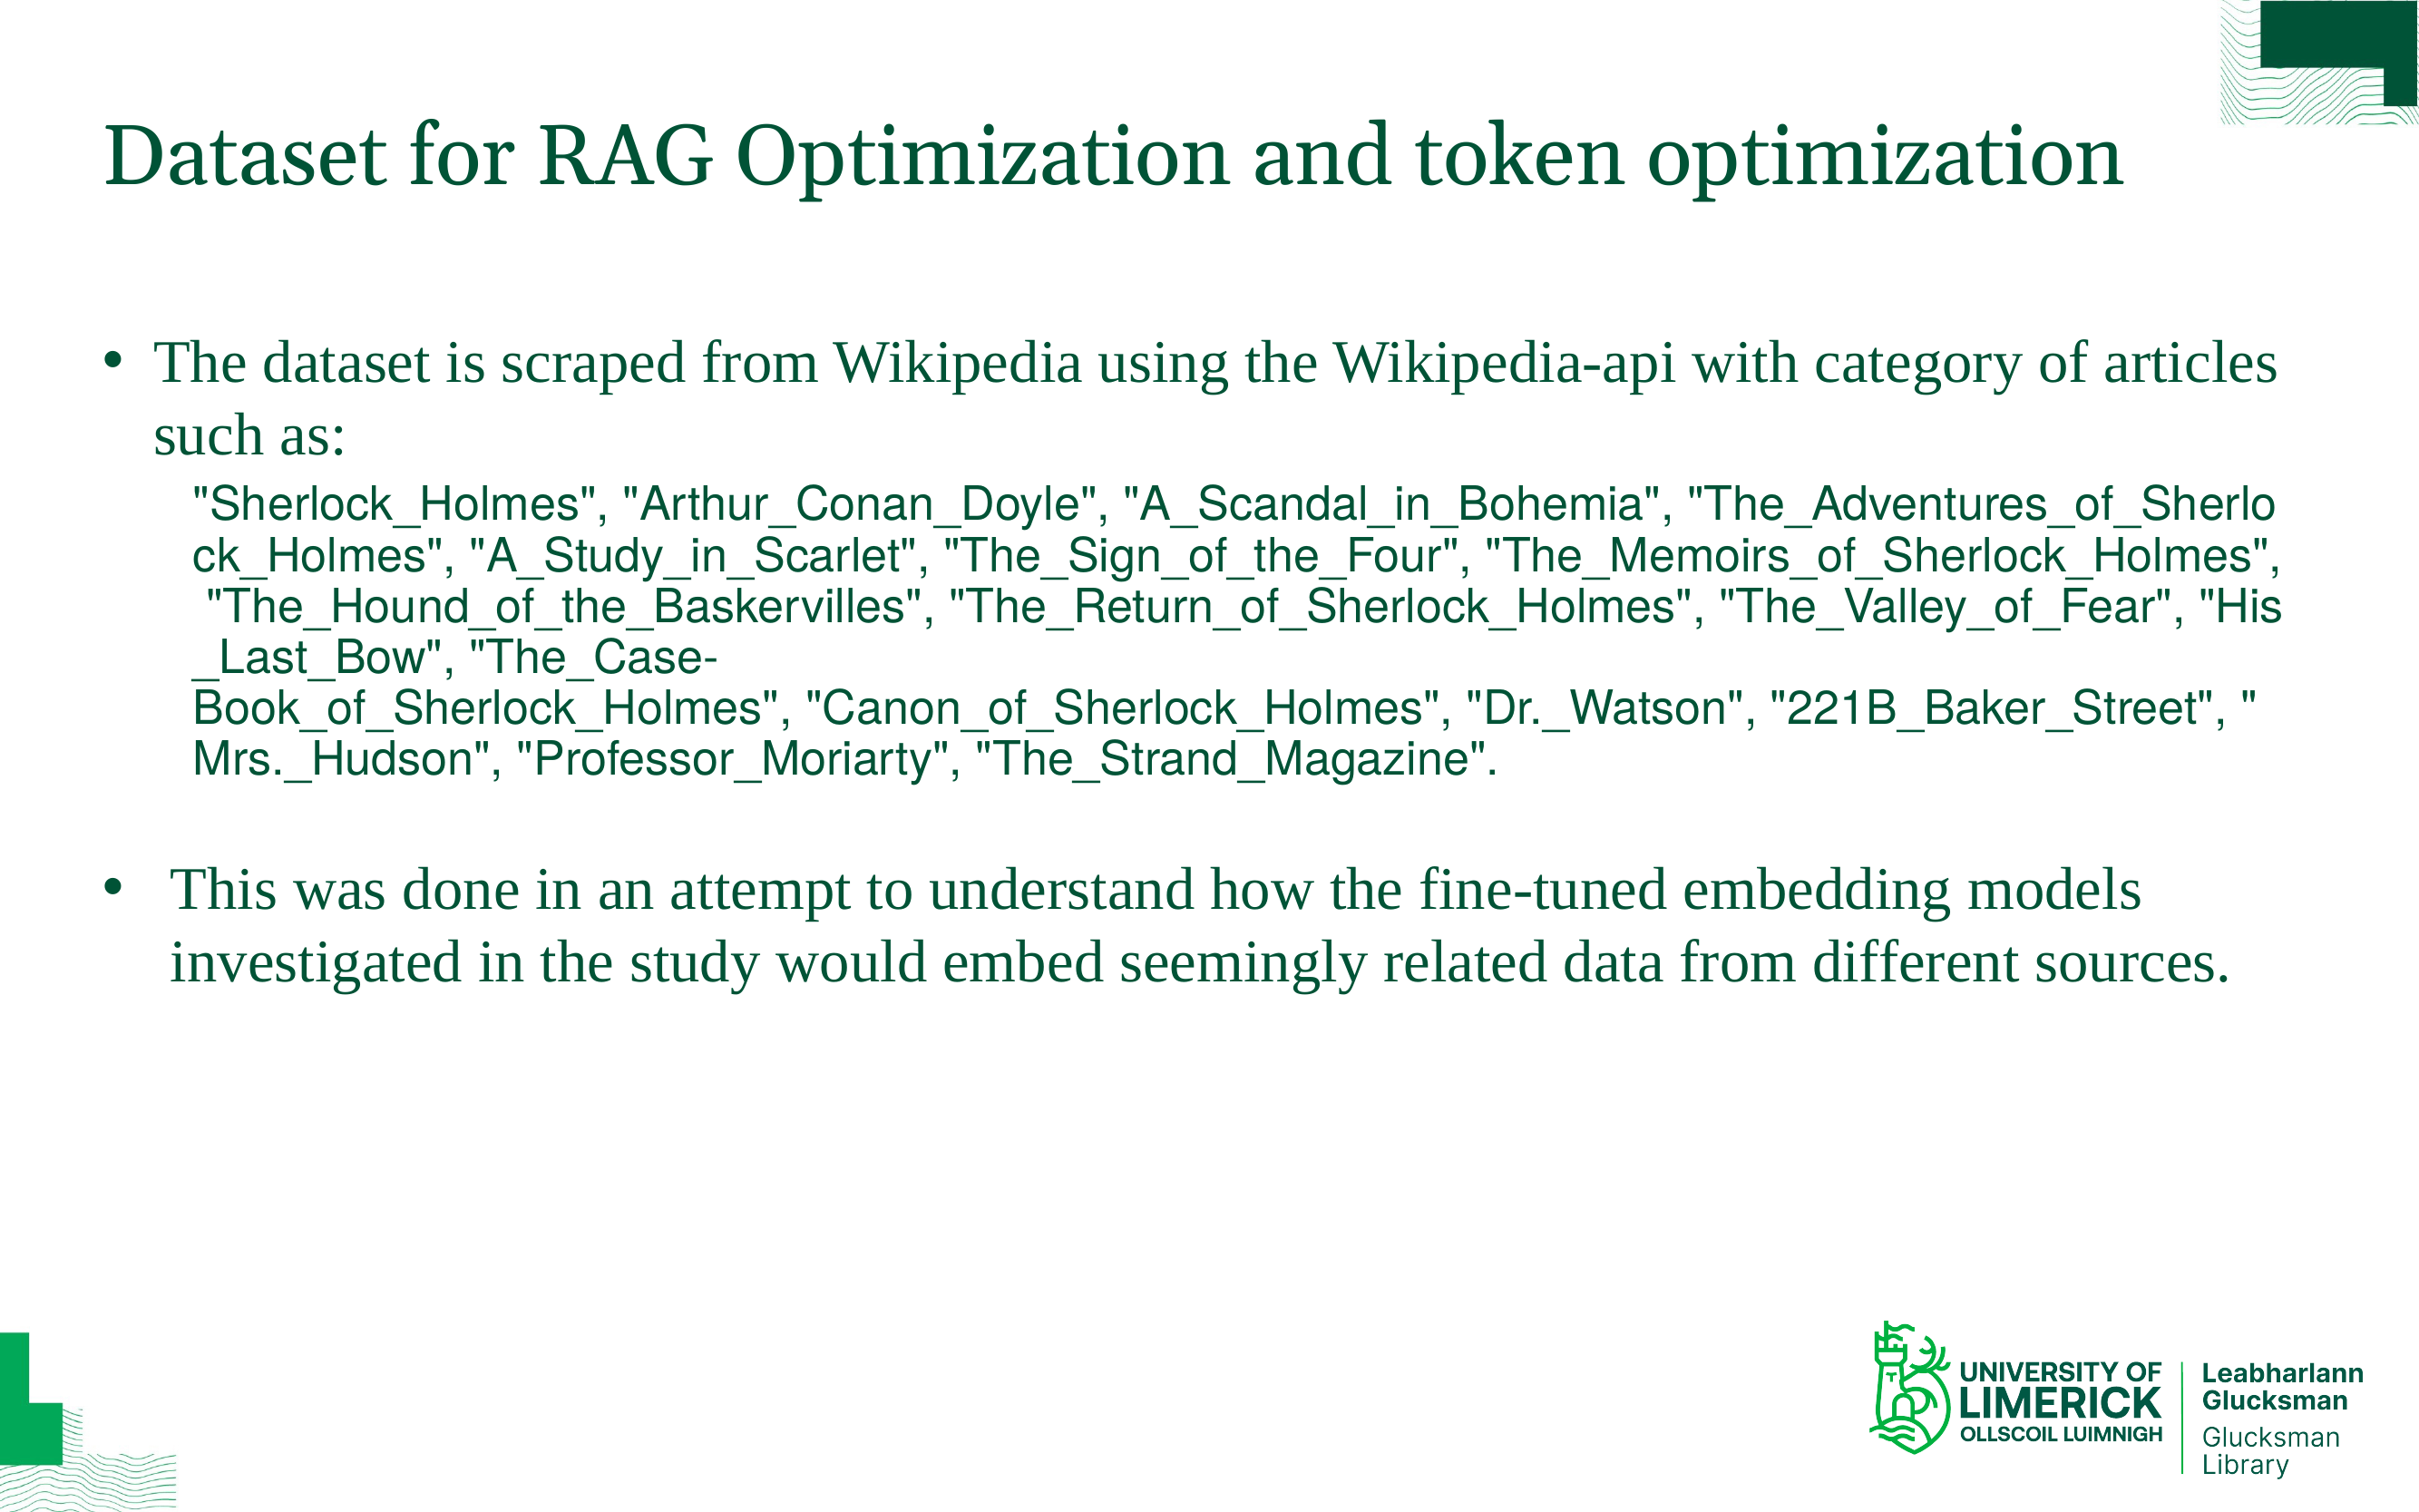

# Dataset for RAG Optimization and token optimization
The dataset is scraped from Wikipedia using the Wikipedia-api with category of articles such as:
"Sherlock_Holmes", "Arthur_Conan_Doyle", "A_Scandal_in_Bohemia", "The_Adventures_of_Sherlock_Holmes", "A_Study_in_Scarlet", "The_Sign_of_the_Four", "The_Memoirs_of_Sherlock_Holmes", "The_Hound_of_the_Baskervilles", "The_Return_of_Sherlock_Holmes", "The_Valley_of_Fear", "His_Last_Bow", "The_Case-Book_of_Sherlock_Holmes", "Canon_of_Sherlock_Holmes", "Dr._Watson", "221B_Baker_Street", "Mrs._Hudson", "Professor_Moriarty", "The_Strand_Magazine".

This was done in an attempt to understand how the fine-tuned embedding models investigated in the study would embed seemingly related data from different sources.